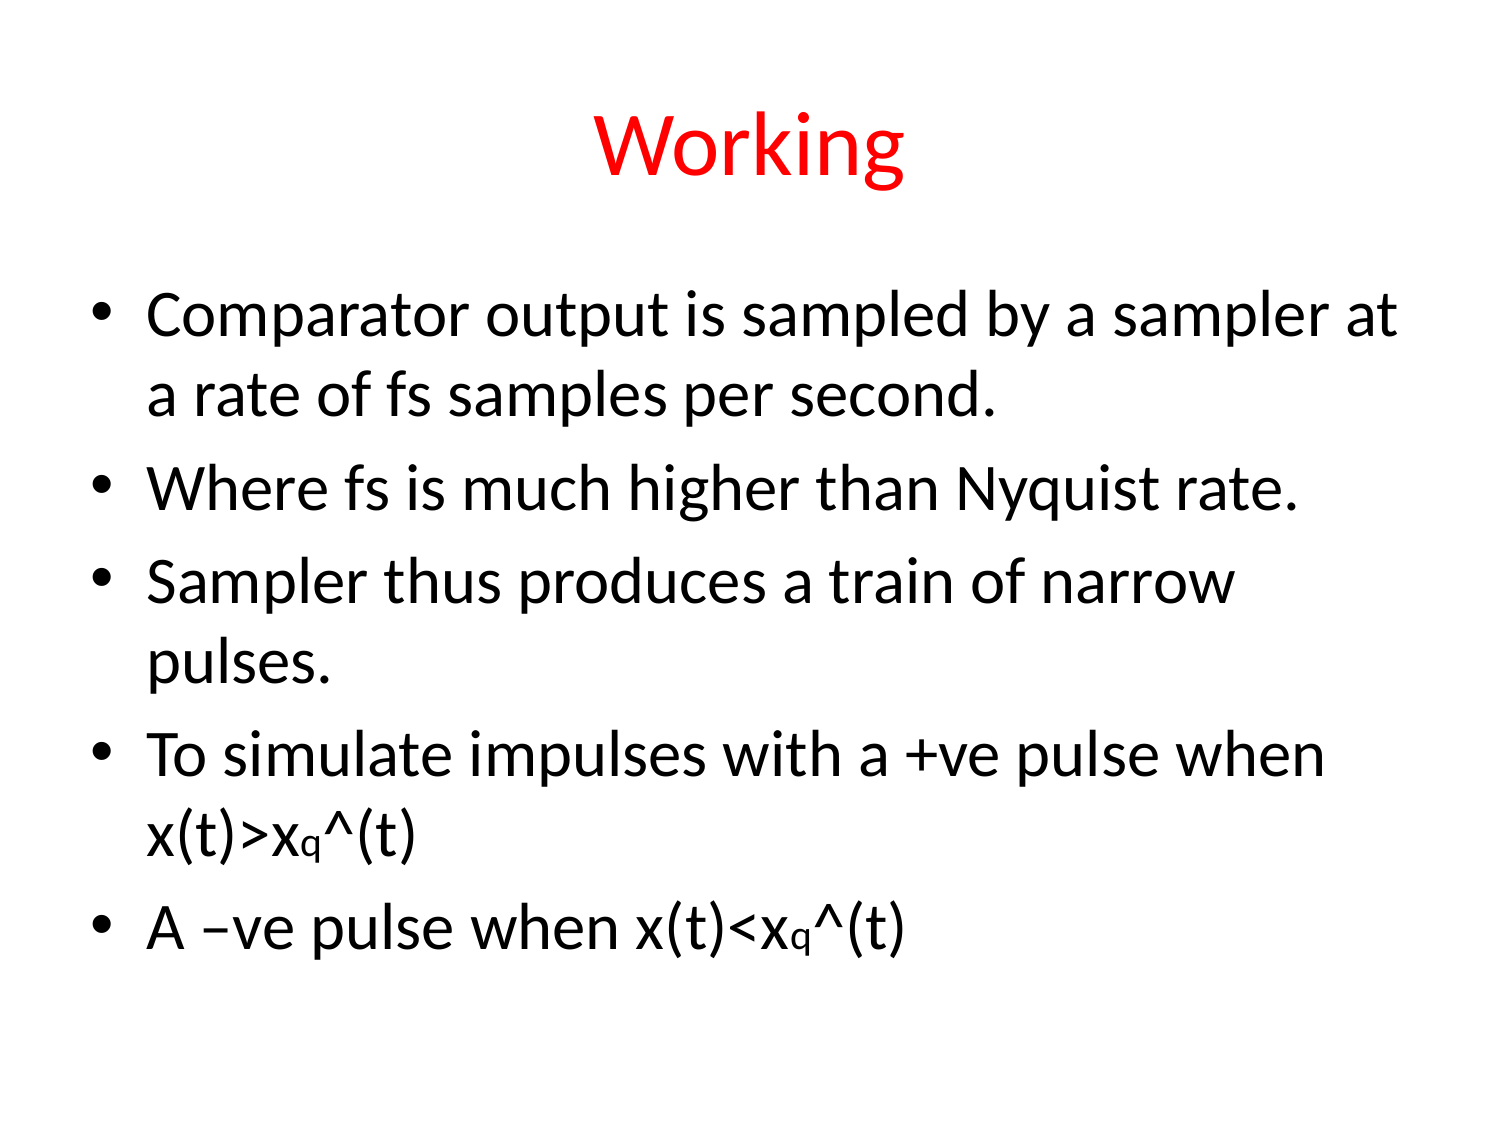

# Working
Comparator output is sampled by a sampler at a rate of fs samples per second.
Where fs is much higher than Nyquist rate.
Sampler thus produces a train of narrow pulses.
To simulate impulses with a +ve pulse when x(t)>xq^(t)
A –ve pulse when x(t)<xq^(t)